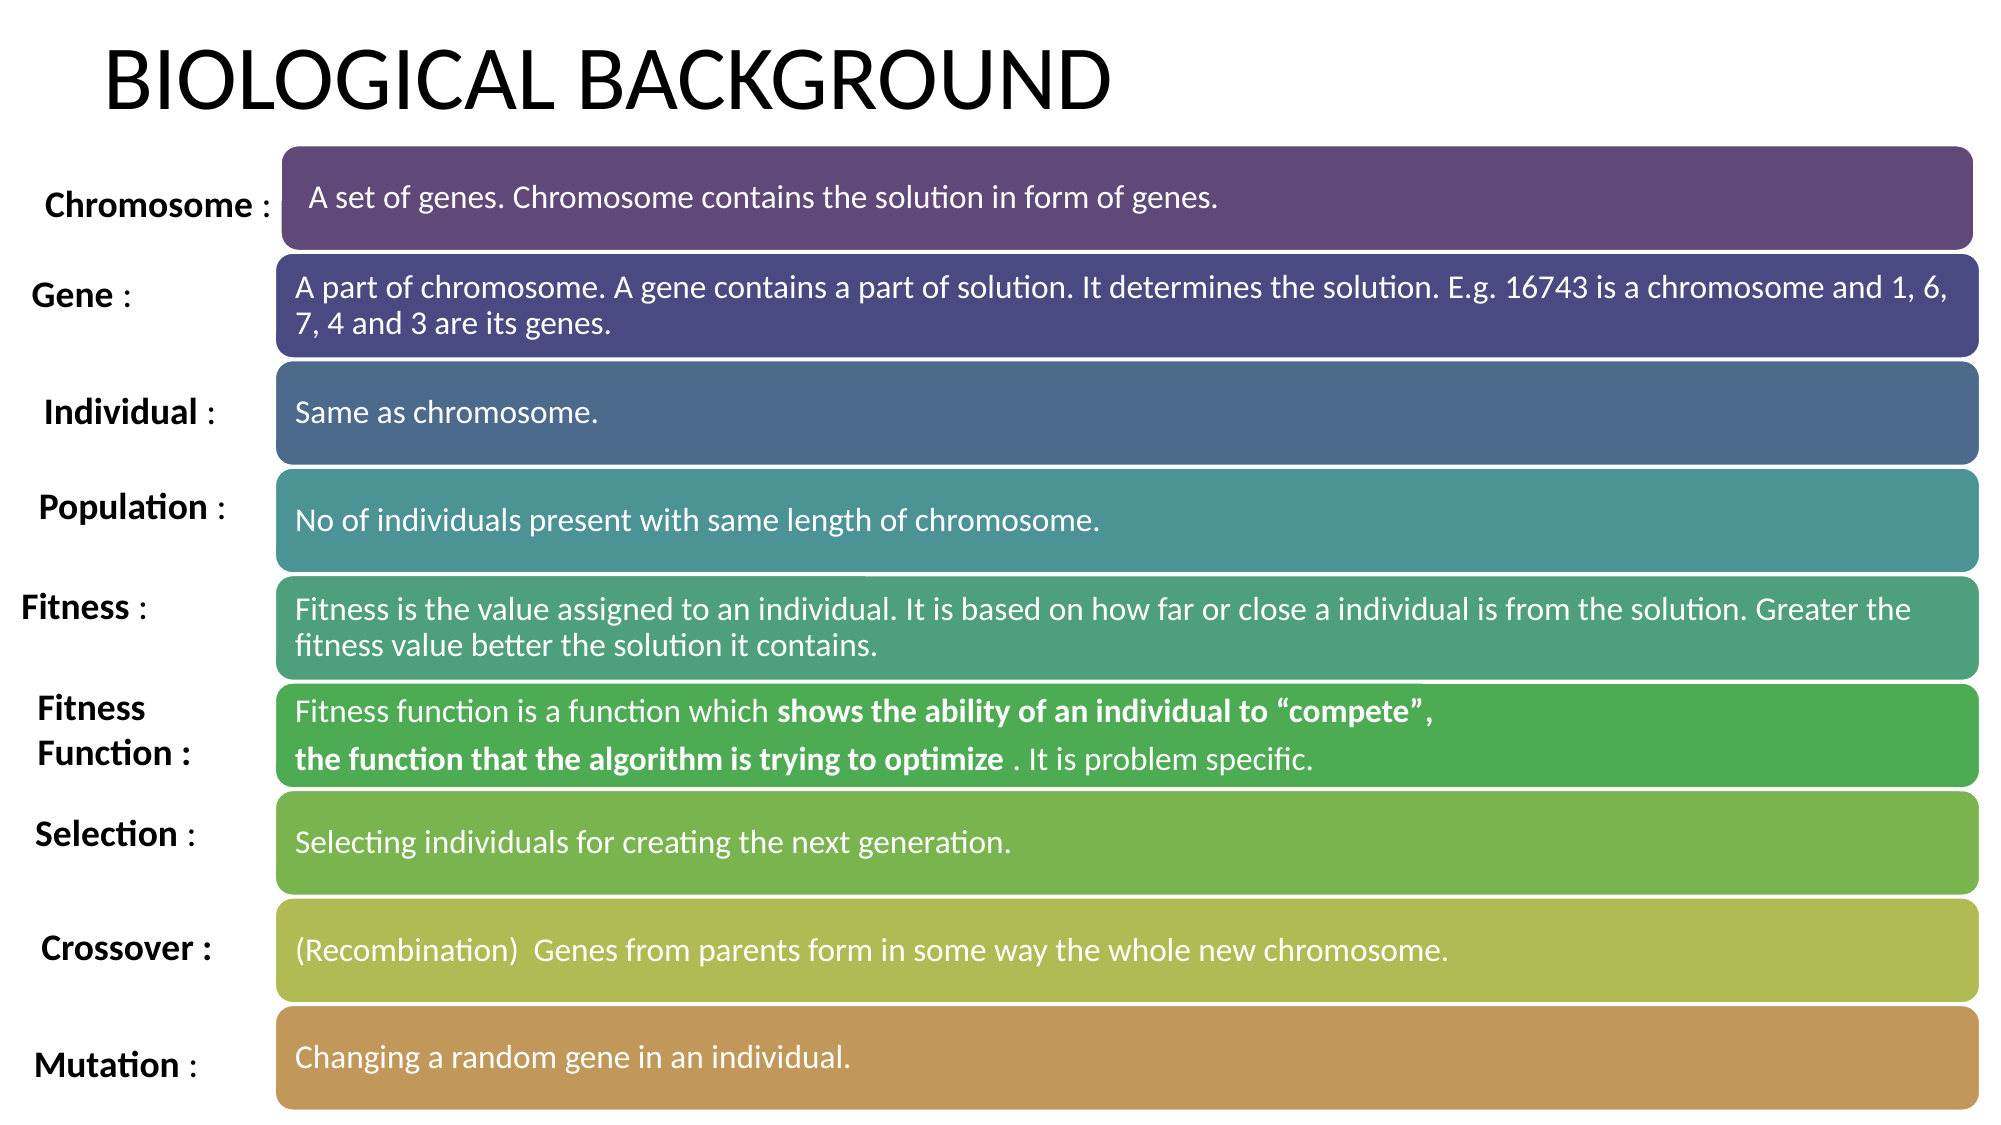

# BIOLOGICAL BACKGROUND
 A set of genes. Chromosome contains the solution in form of genes.
A part of chromosome. A gene contains a part of solution. It determines the solution. E.g. 16743 is a chromosome and 1, 6, 7, 4 and 3 are its genes.
Same as chromosome.
No of individuals present with same length of chromosome.
Fitness is the value assigned to an individual. It is based on how far or close a individual is from the solution. Greater the fitness value better the solution it contains.
Fitness function is a function which shows the ability of an individual to “compete”,
the function that the algorithm is trying to optimize . It is problem specific.
Selecting individuals for creating the next generation.
(Recombination)  Genes from parents form in some way the whole new chromosome.
Changing a random gene in an individual.
Chromosome :
Gene :
Individual :
Population :
Fitness :
Fitness
Function :
Selection :
Crossover :
Mutation :